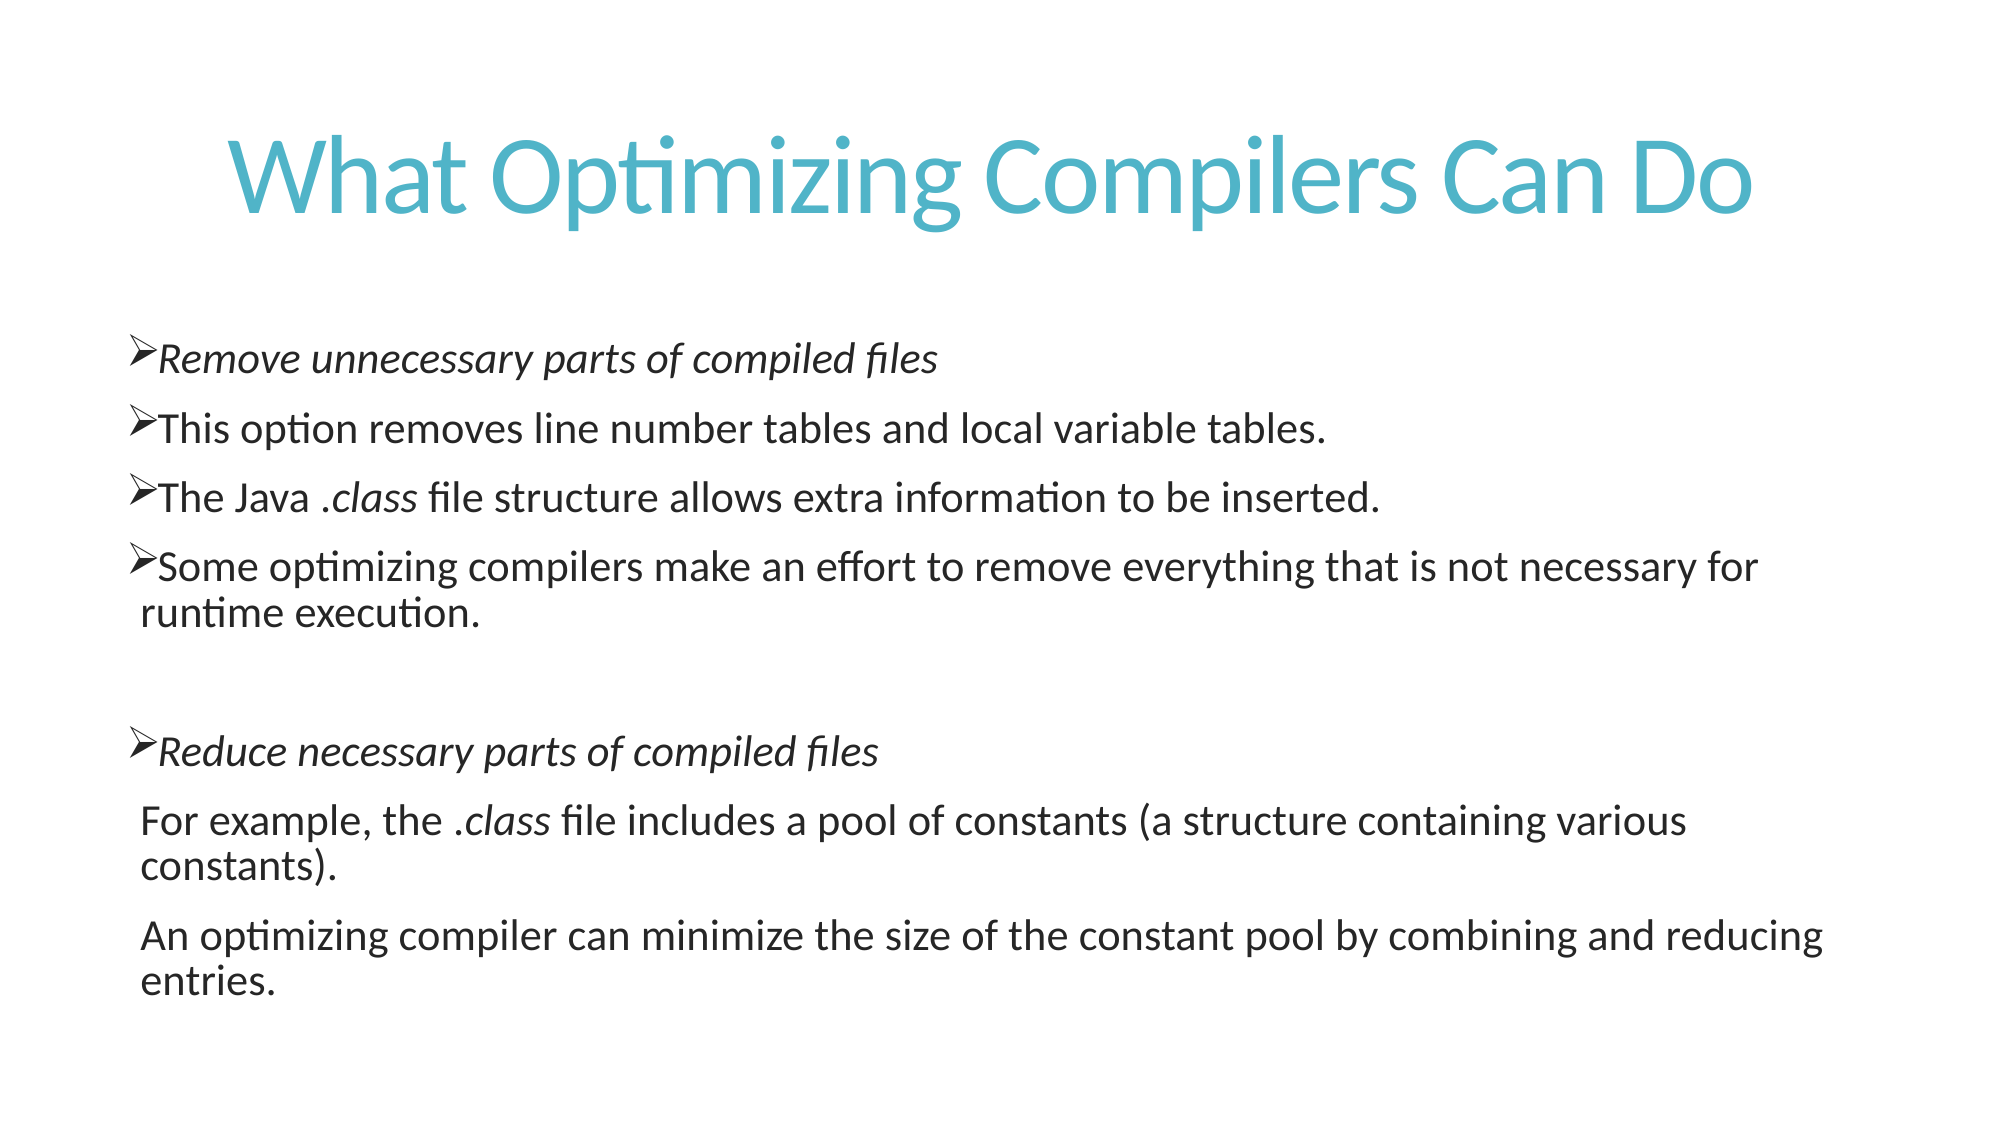

# What Optimizing Compilers Can Do
Remove unnecessary parts of compiled files
This option removes line number tables and local variable tables.
The Java .class file structure allows extra information to be inserted.
Some optimizing compilers make an effort to remove everything that is not necessary for runtime execution.

Reduce necessary parts of compiled files
For example, the .class file includes a pool of constants (a structure containing various constants).
An optimizing compiler can minimize the size of the constant pool by combining and reducing entries.